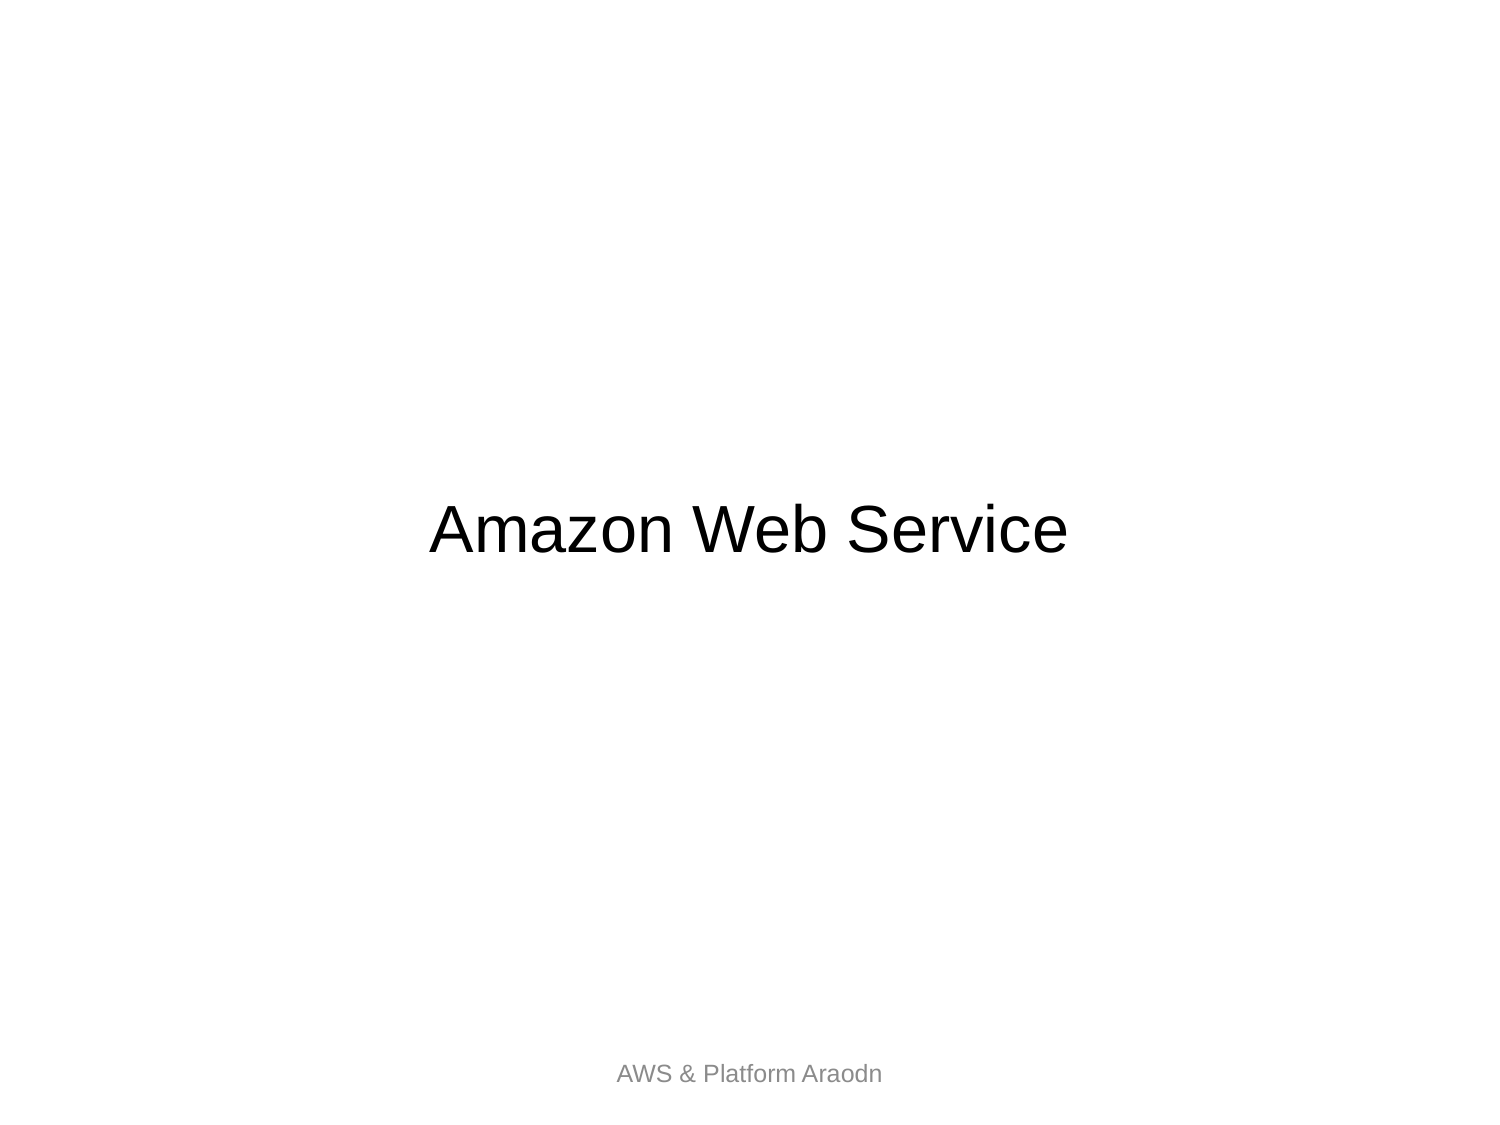

# Amazon Web Service
AWS & Platform Araodn